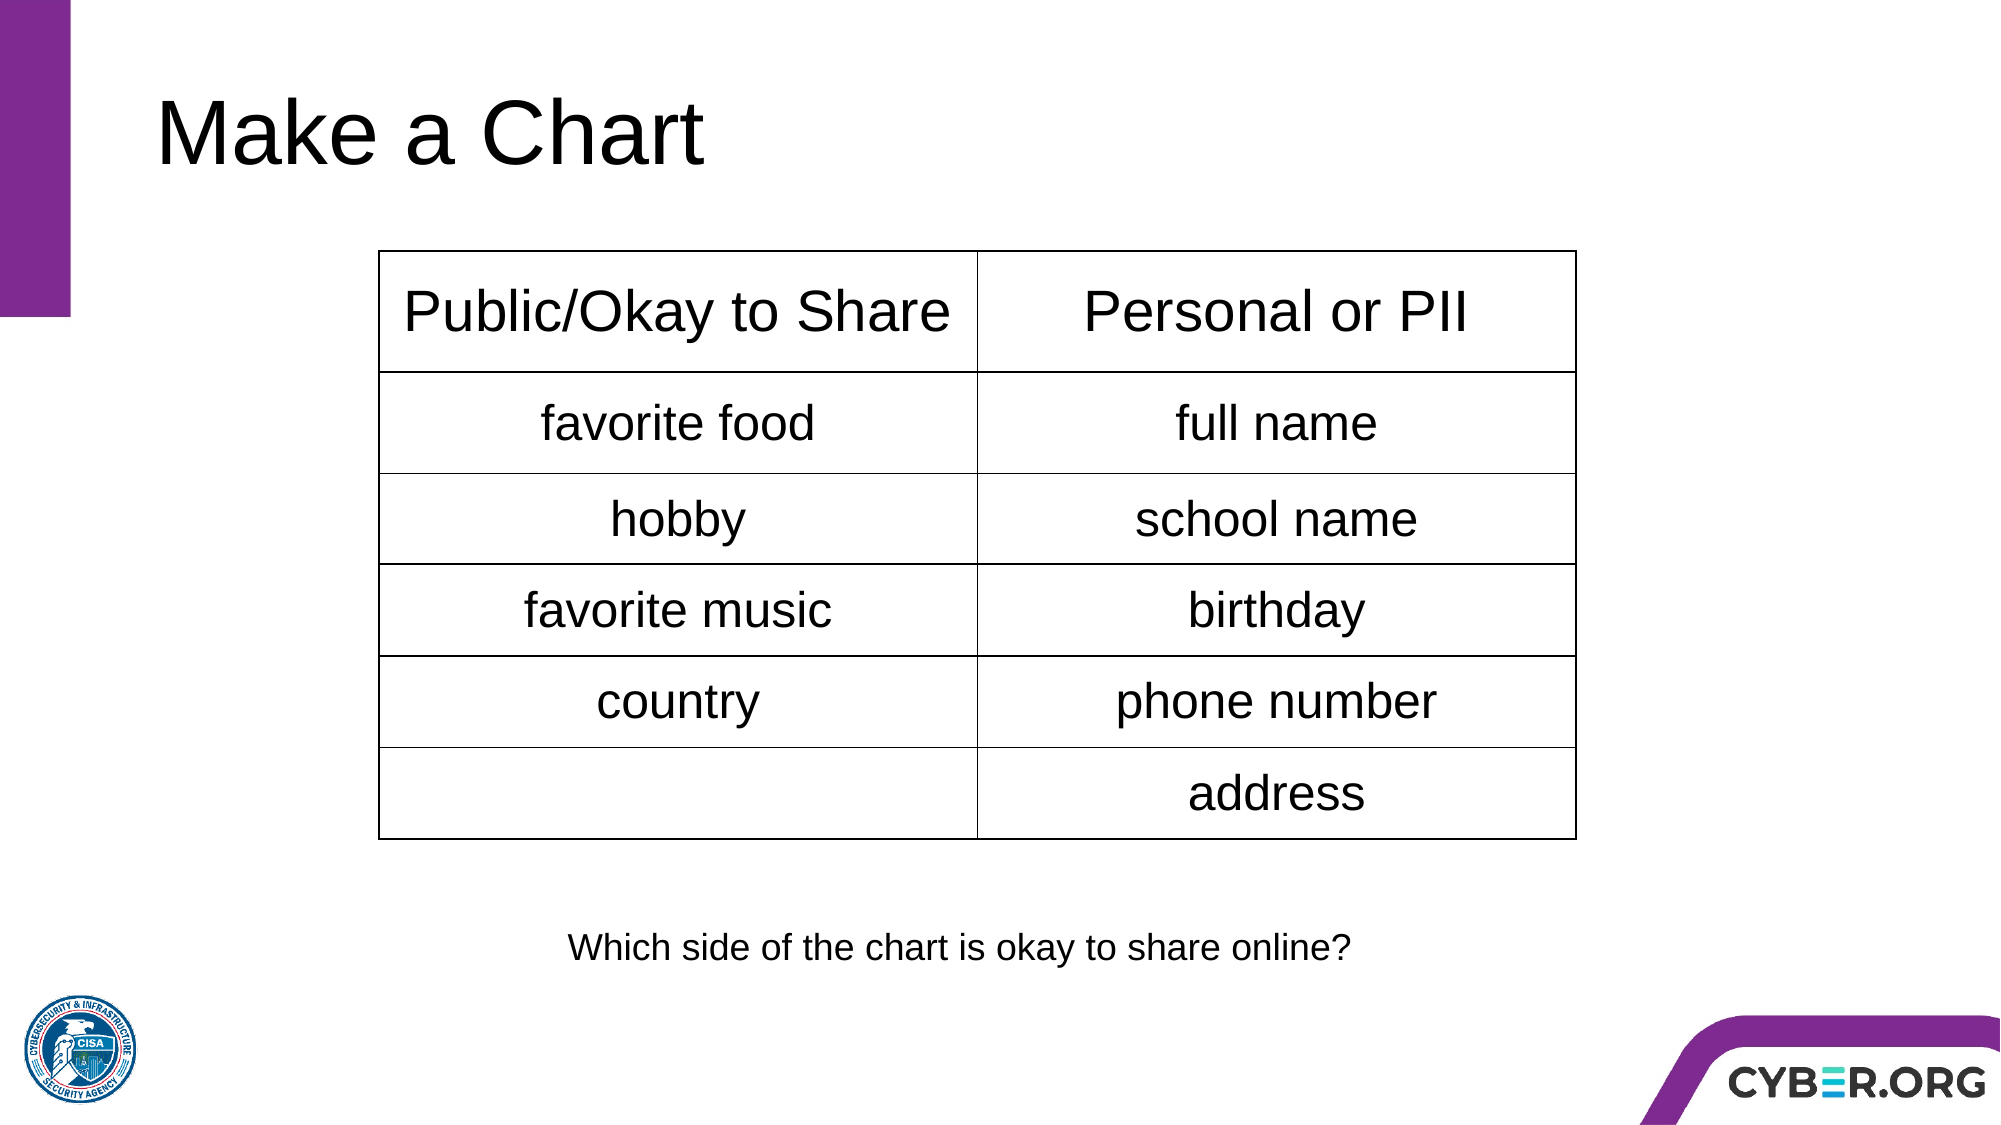

# Make a Chart
| Public/Okay to Share | Personal or PII |
| --- | --- |
| favorite food | full name |
| hobby | school name |
| favorite music | birthday |
| country | phone number |
|  | address |
Which side of the chart is okay to share online?